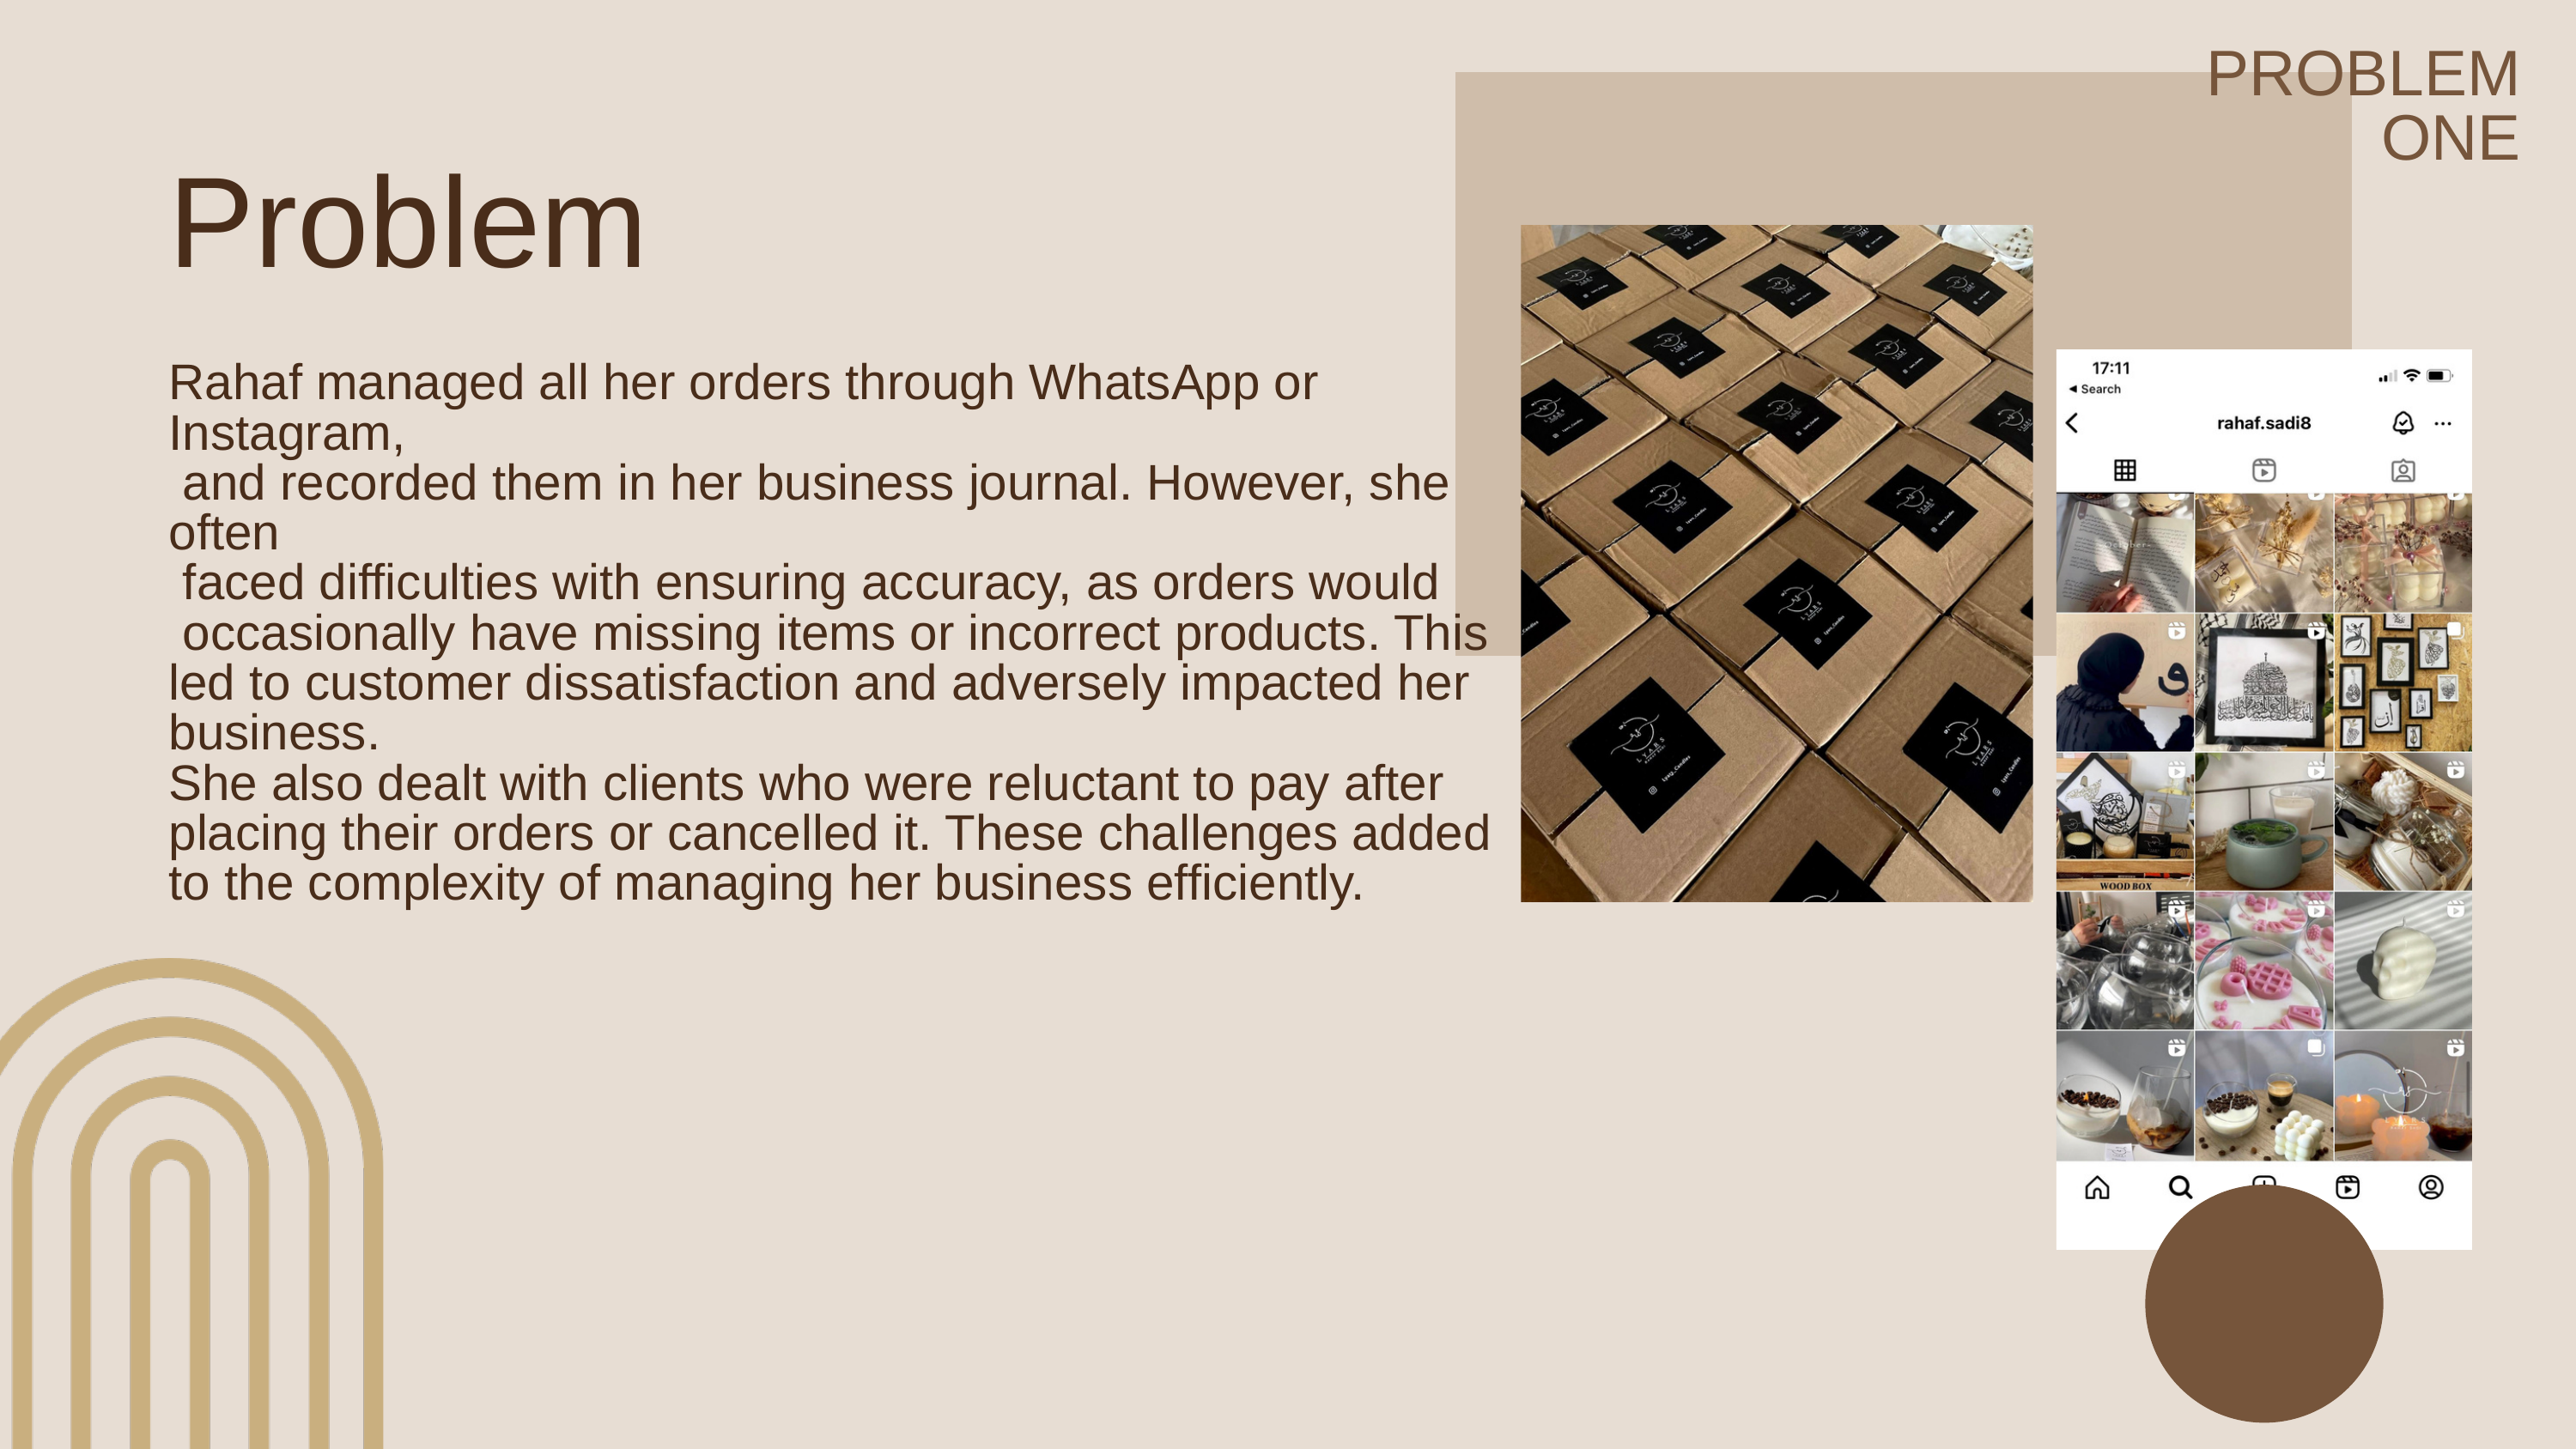

PROBLEM ONE

Problem

Rahaf managed all her orders through WhatsApp or Instagram,
 and recorded them in her business journal. However, she often
 faced difficulties with ensuring accuracy, as orders would
 occasionally have missing items or incorrect products. This led to customer dissatisfaction and adversely impacted her business.
She also dealt with clients who were reluctant to pay after placing their orders or cancelled it. These challenges added to the complexity of managing her business efficiently.